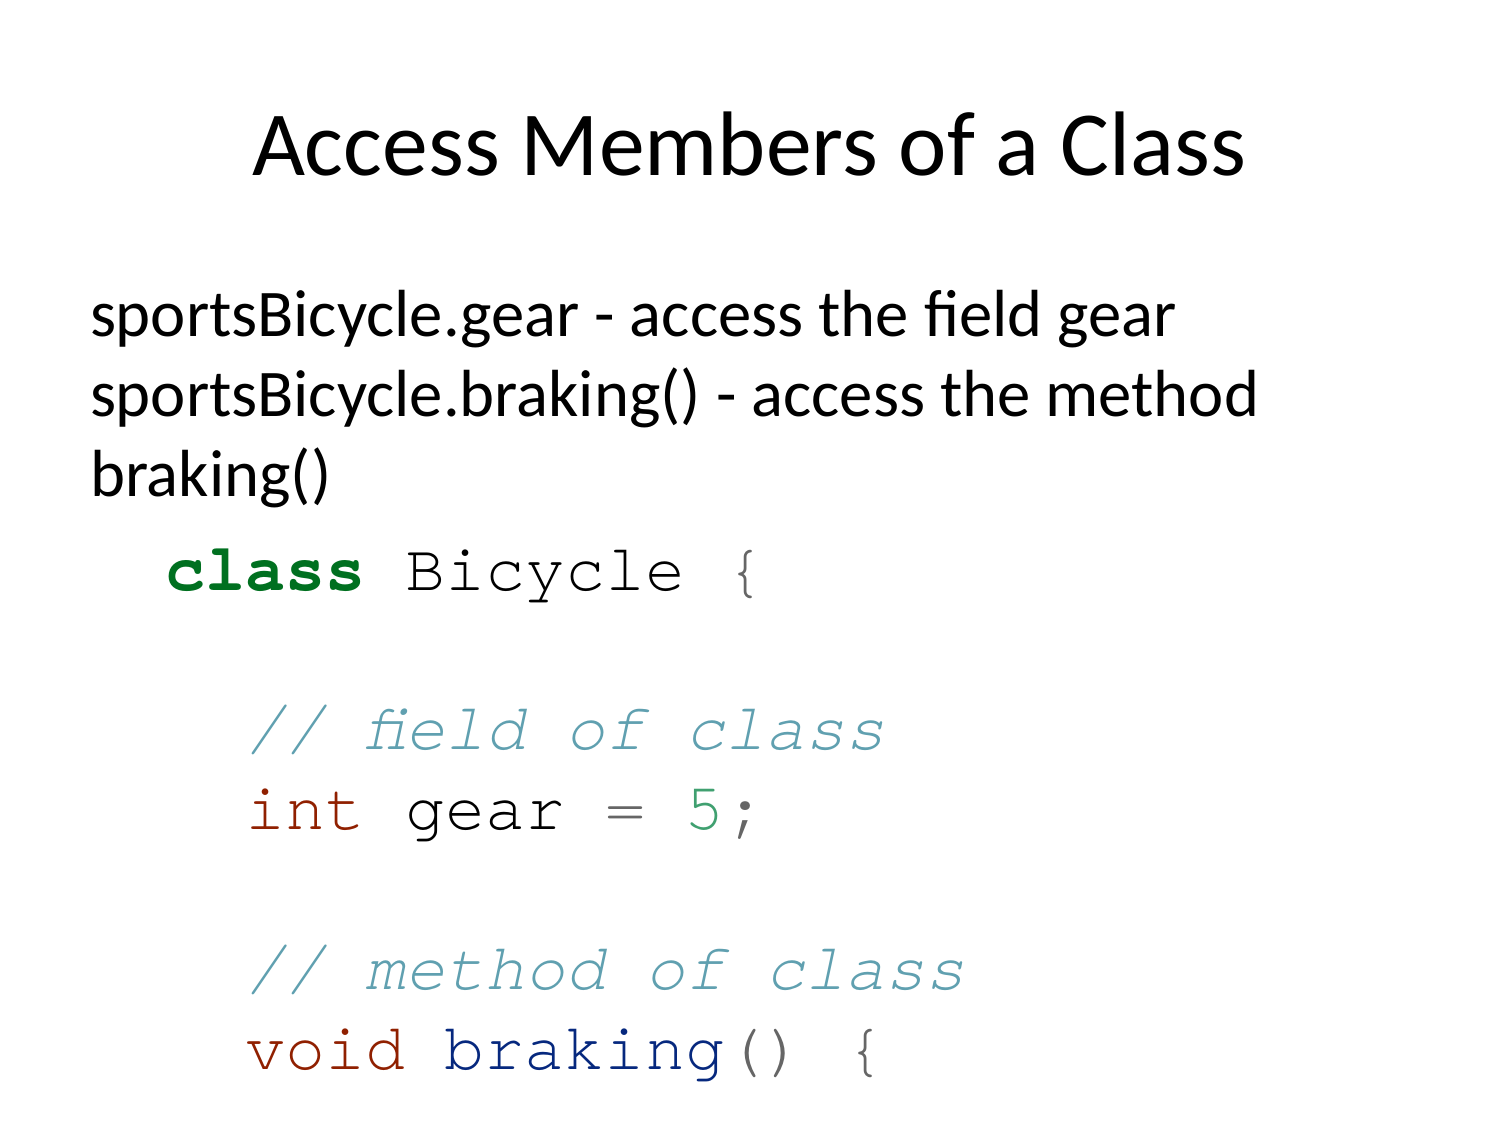

# Access Members of a Class
sportsBicycle.gear - access the field gear sportsBicycle.braking() - access the method braking()
class Bicycle {
  // field of class
  int gear = 5;
  // method of class
  void braking() {
    ...
  }
}
// create object
Bicycle sportsBicycle = new Bicycle();
// access field and method
sportsBicycle.gear;
sportsBicycle.braking();